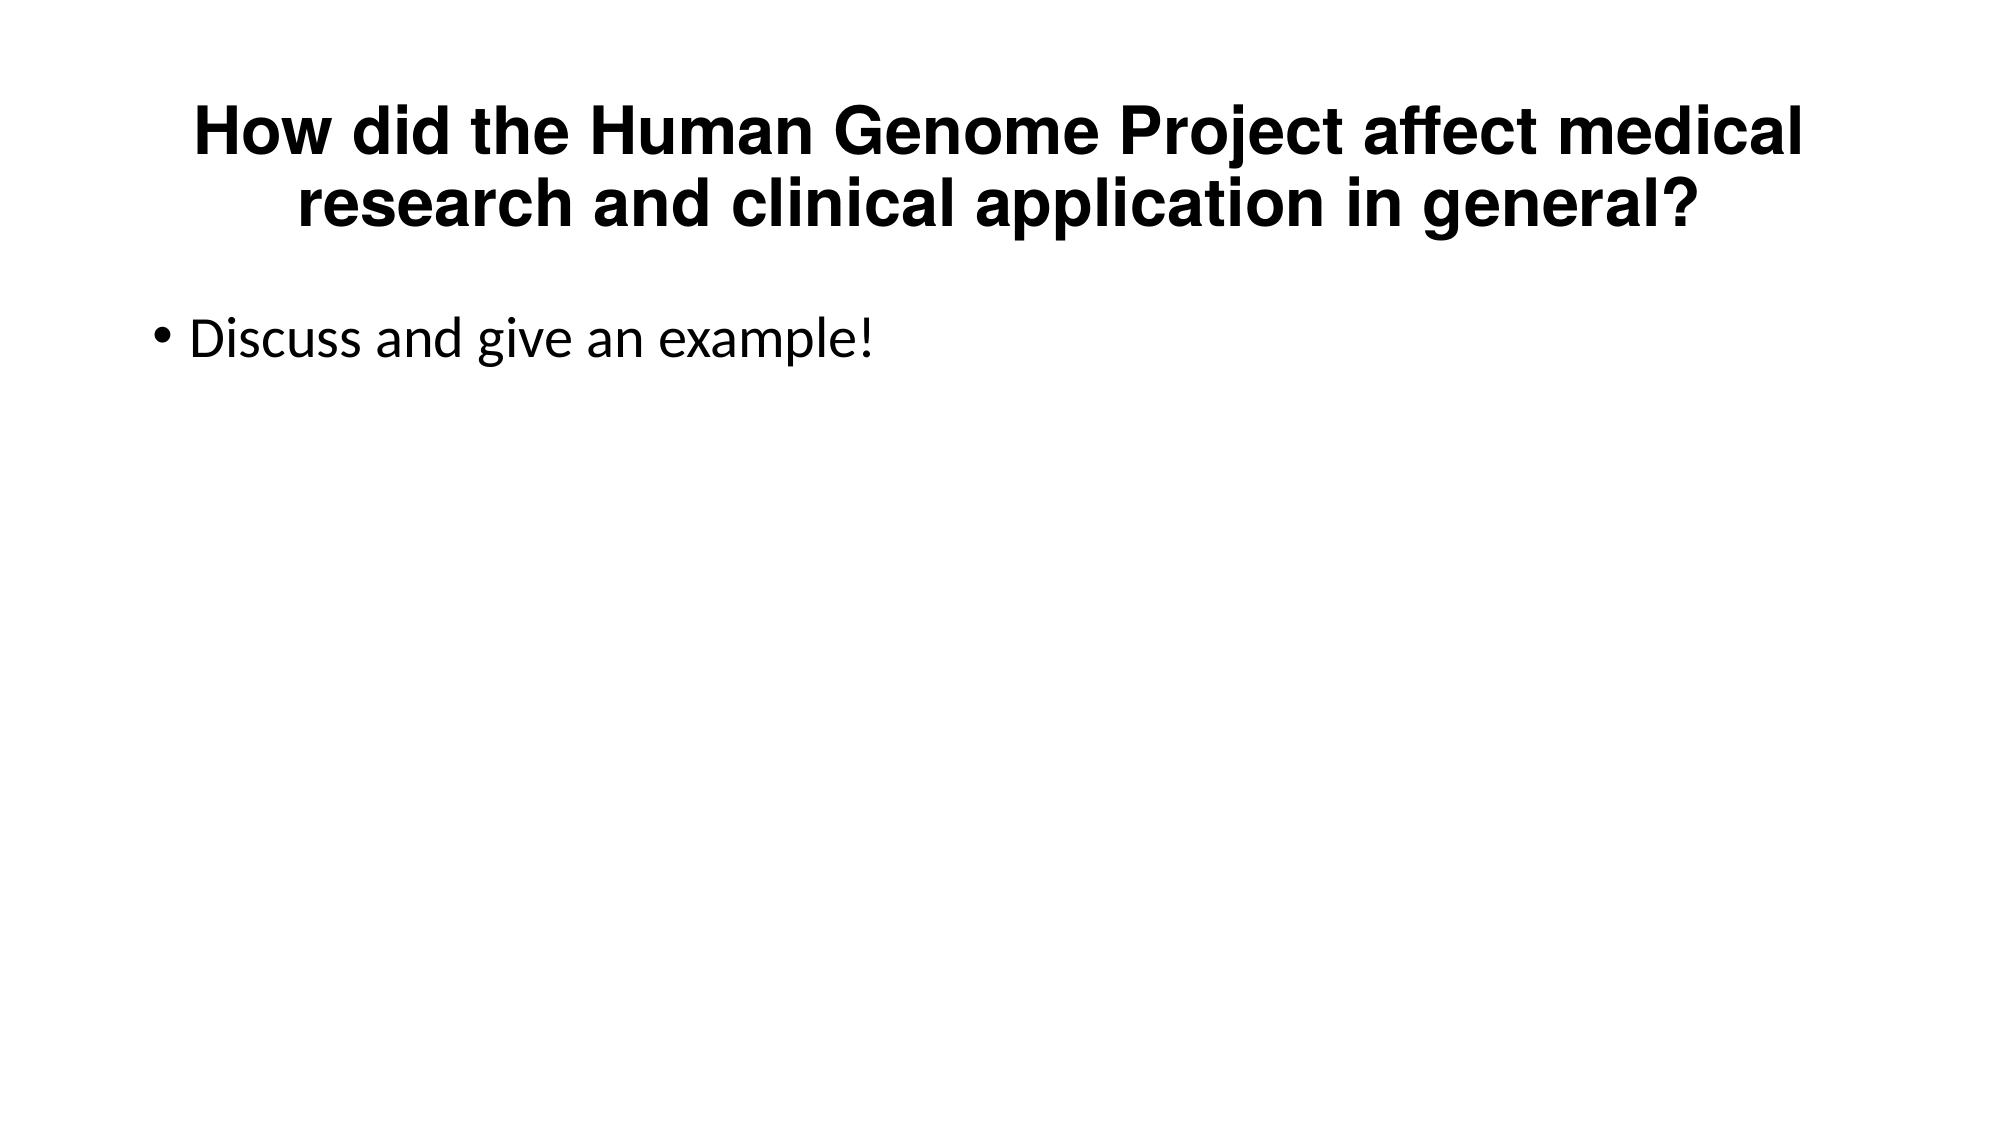

# How did the Human Genome Project affect medical research and clinical application in general?
Discuss and give an example!